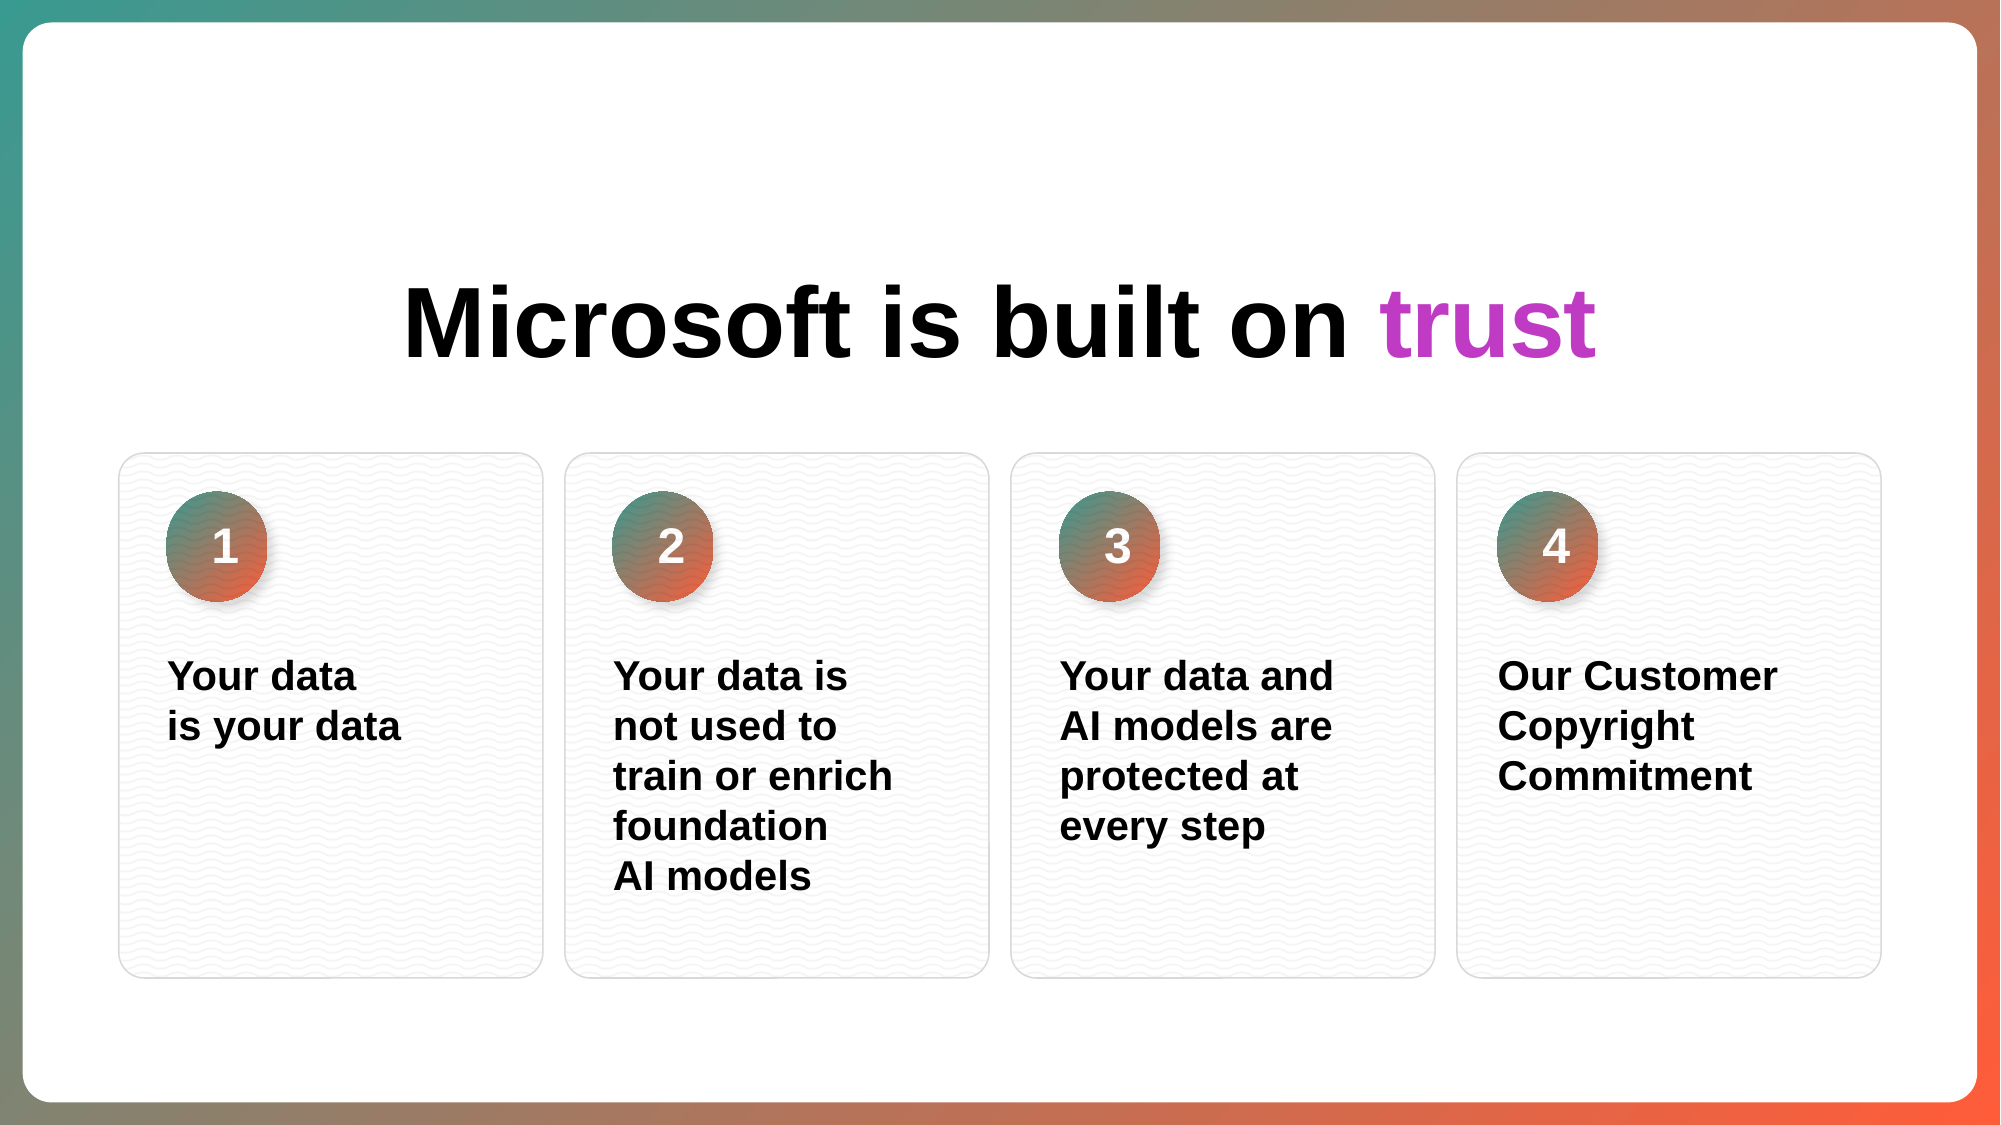

#
Microsoft is built on trust

1
2
3
4
Your data
is your data
Your data is
not used to
train or enrich foundation
AI models
Your data and
AI models are protected at every step
Our Customer Copyright Commitment